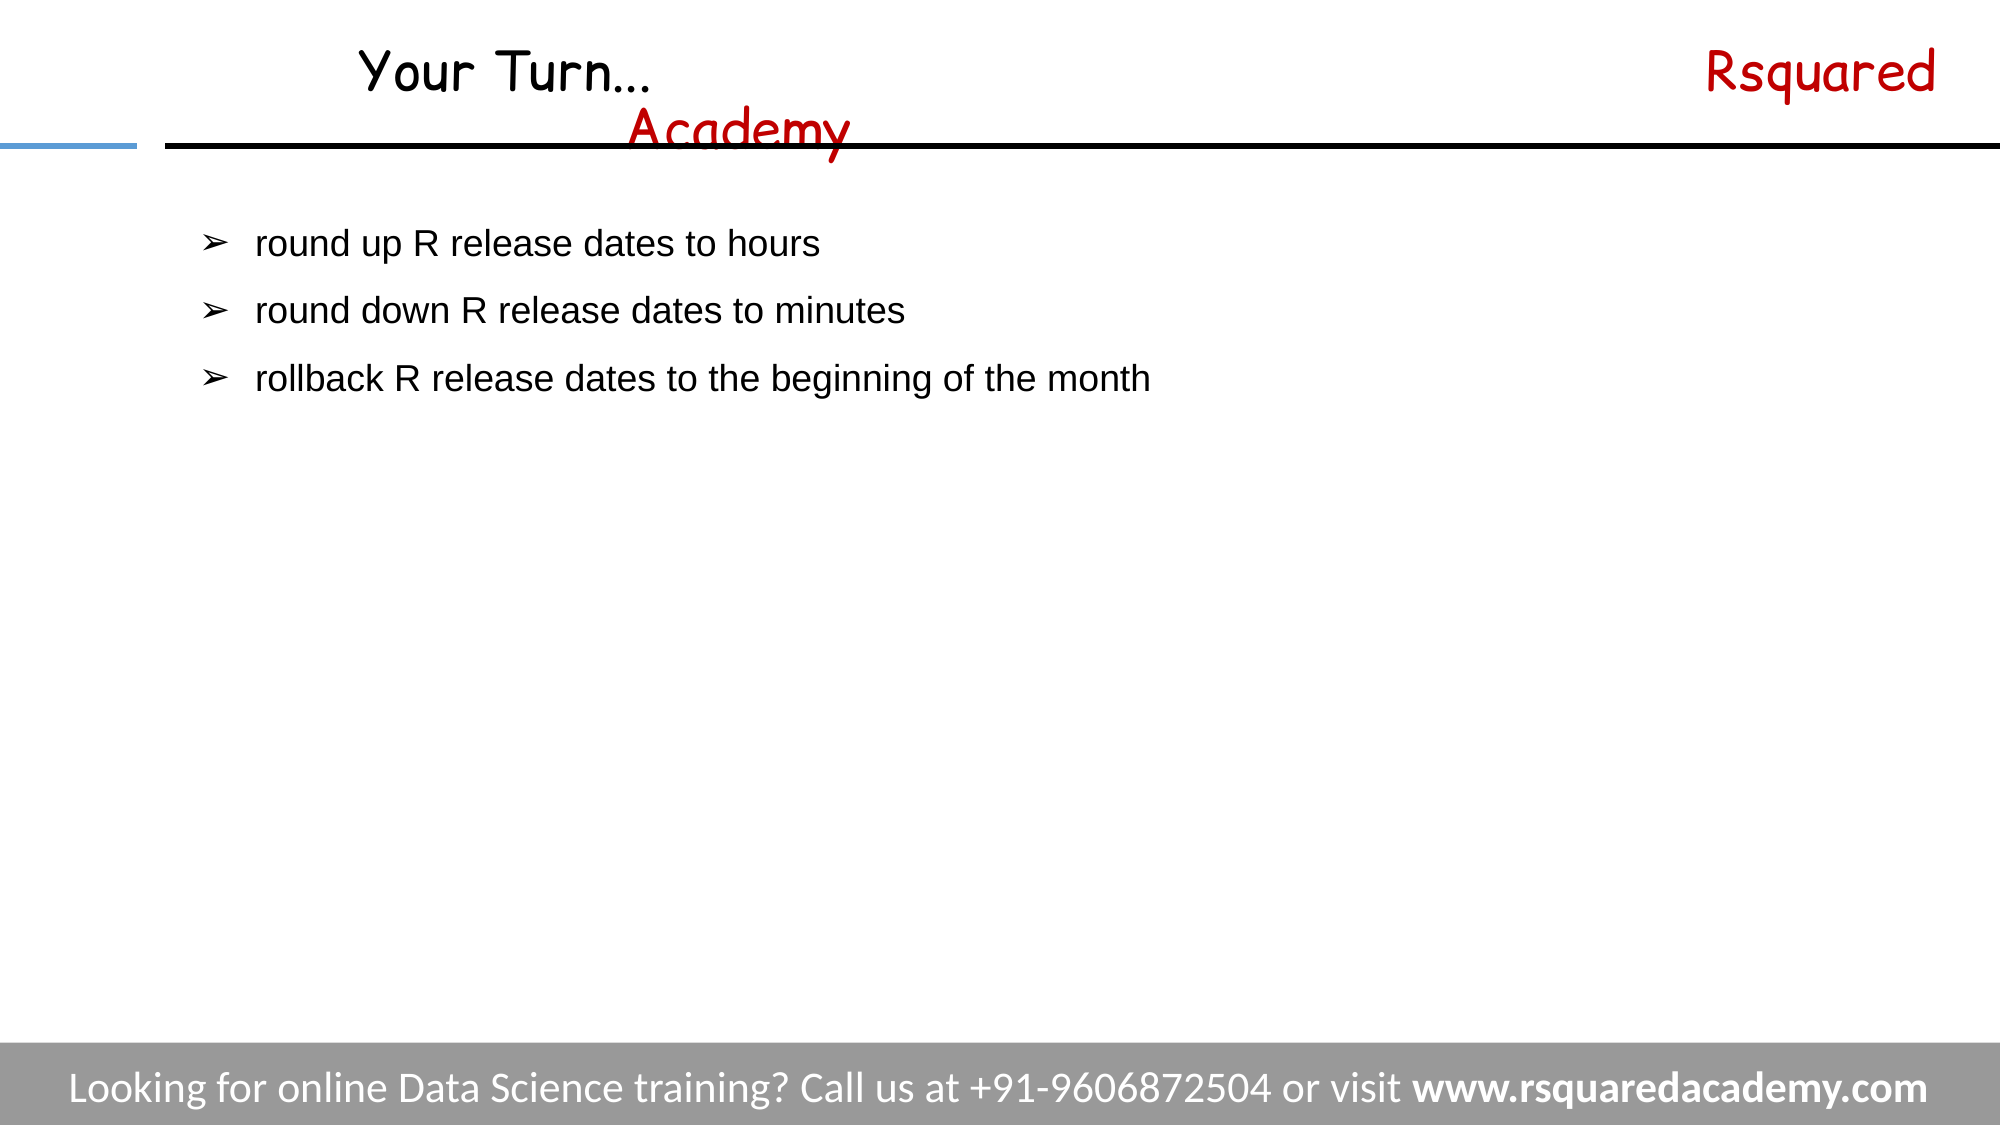

# Your Turn...                                                                 Rsquared Academy
round up R release dates to hours
round down R release dates to minutes
rollback R release dates to the beginning of the month

Looking for online Data Science training? Call us at +91-9606872504 or visit www.rsquaredacademy.com
59